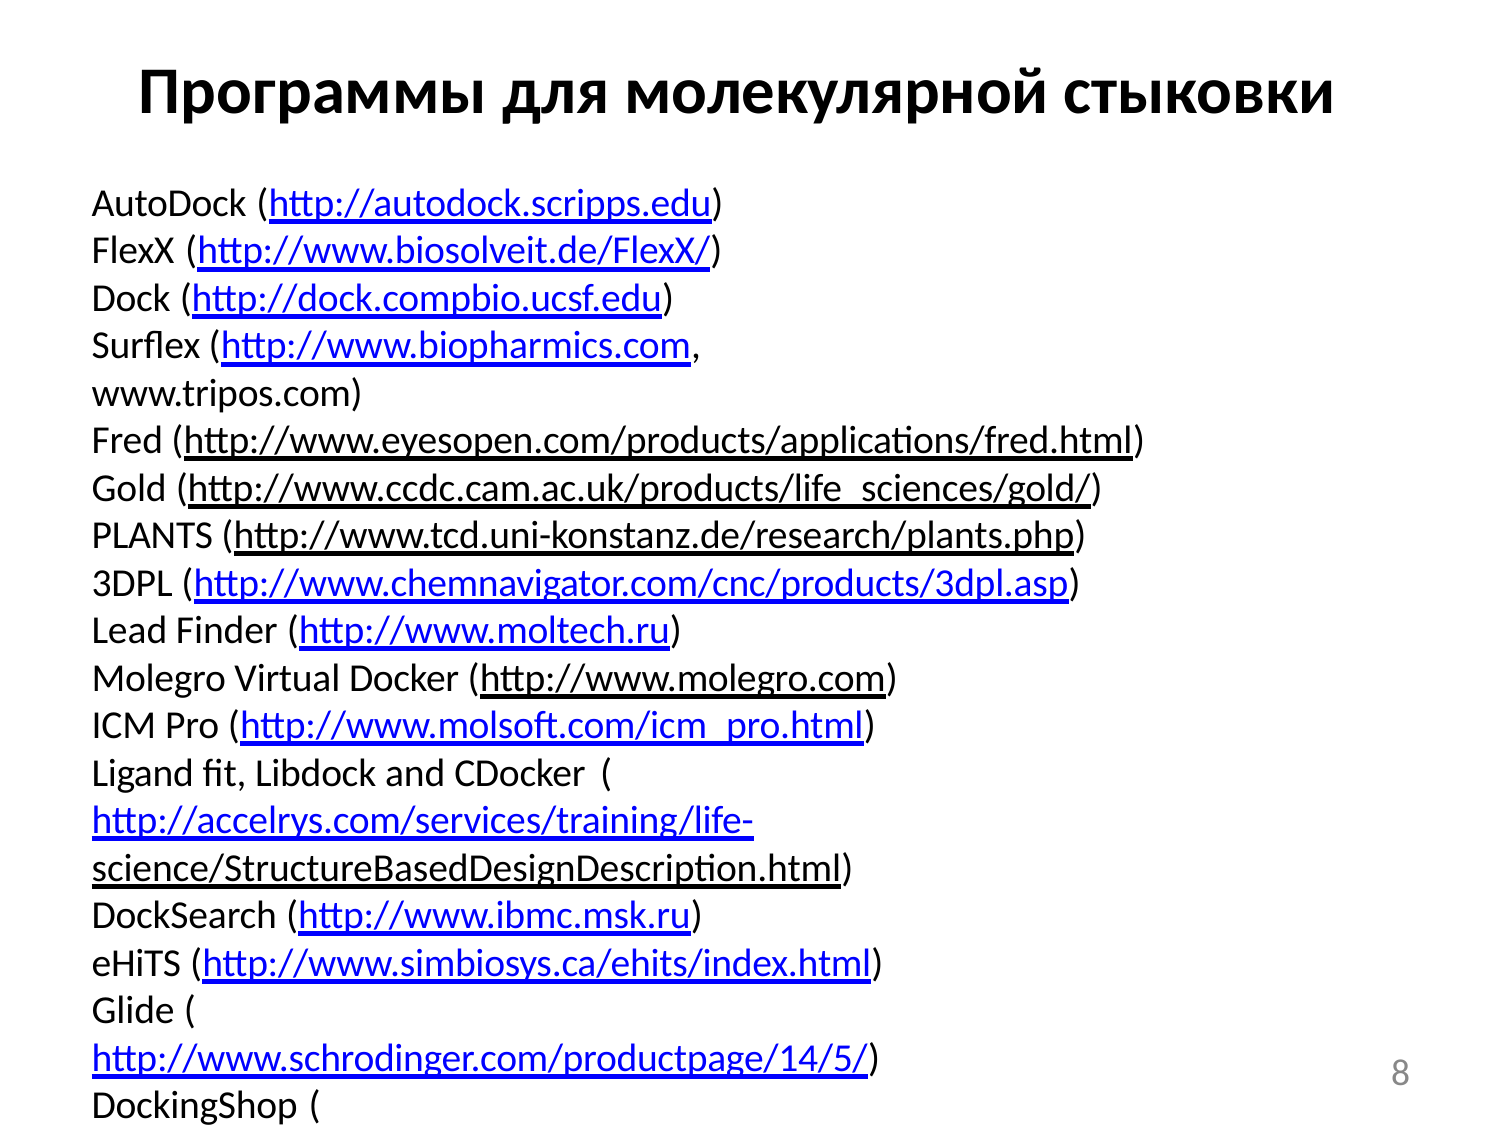

# Программы для молекулярной стыковки
AutoDock (http://autodock.scripps.edu)  FlexX (http://www.biosolveit.de/FlexX/)  Dock (http://dock.compbio.ucsf.edu)
Surflex (http://www.biopharmics.com, www.tripos.com)
Fred (http://www.eyesopen.com/products/applications/fred.html)  Gold (http://www.ccdc.cam.ac.uk/products/life_sciences/gold/)  PLANTS (http://www.tcd.uni-konstanz.de/research/plants.php)  3DPL (http://www.chemnavigator.com/cnc/products/3dpl.asp)  Lead Finder (http://www.moltech.ru)
Molegro Virtual Docker (http://www.molegro.com)  ICM Pro (http://www.molsoft.com/icm_pro.html)
Ligand fit, Libdock and CDocker (http://accelrys.com/services/training/life-
science/StructureBasedDesignDescription.html)
DockSearch (http://www.ibmc.msk.ru)
eHiTS (http://www.simbiosys.ca/ehits/index.html)
Glide (http://www.schrodinger.com/productpage/14/5/)
DockingShop (http://vis.lbl.gov/~scrivelli/Public/silvia_page/DockingShop.html)
HADDOCK (http://www.nmr.chem.uu.nl/haddock/)
8